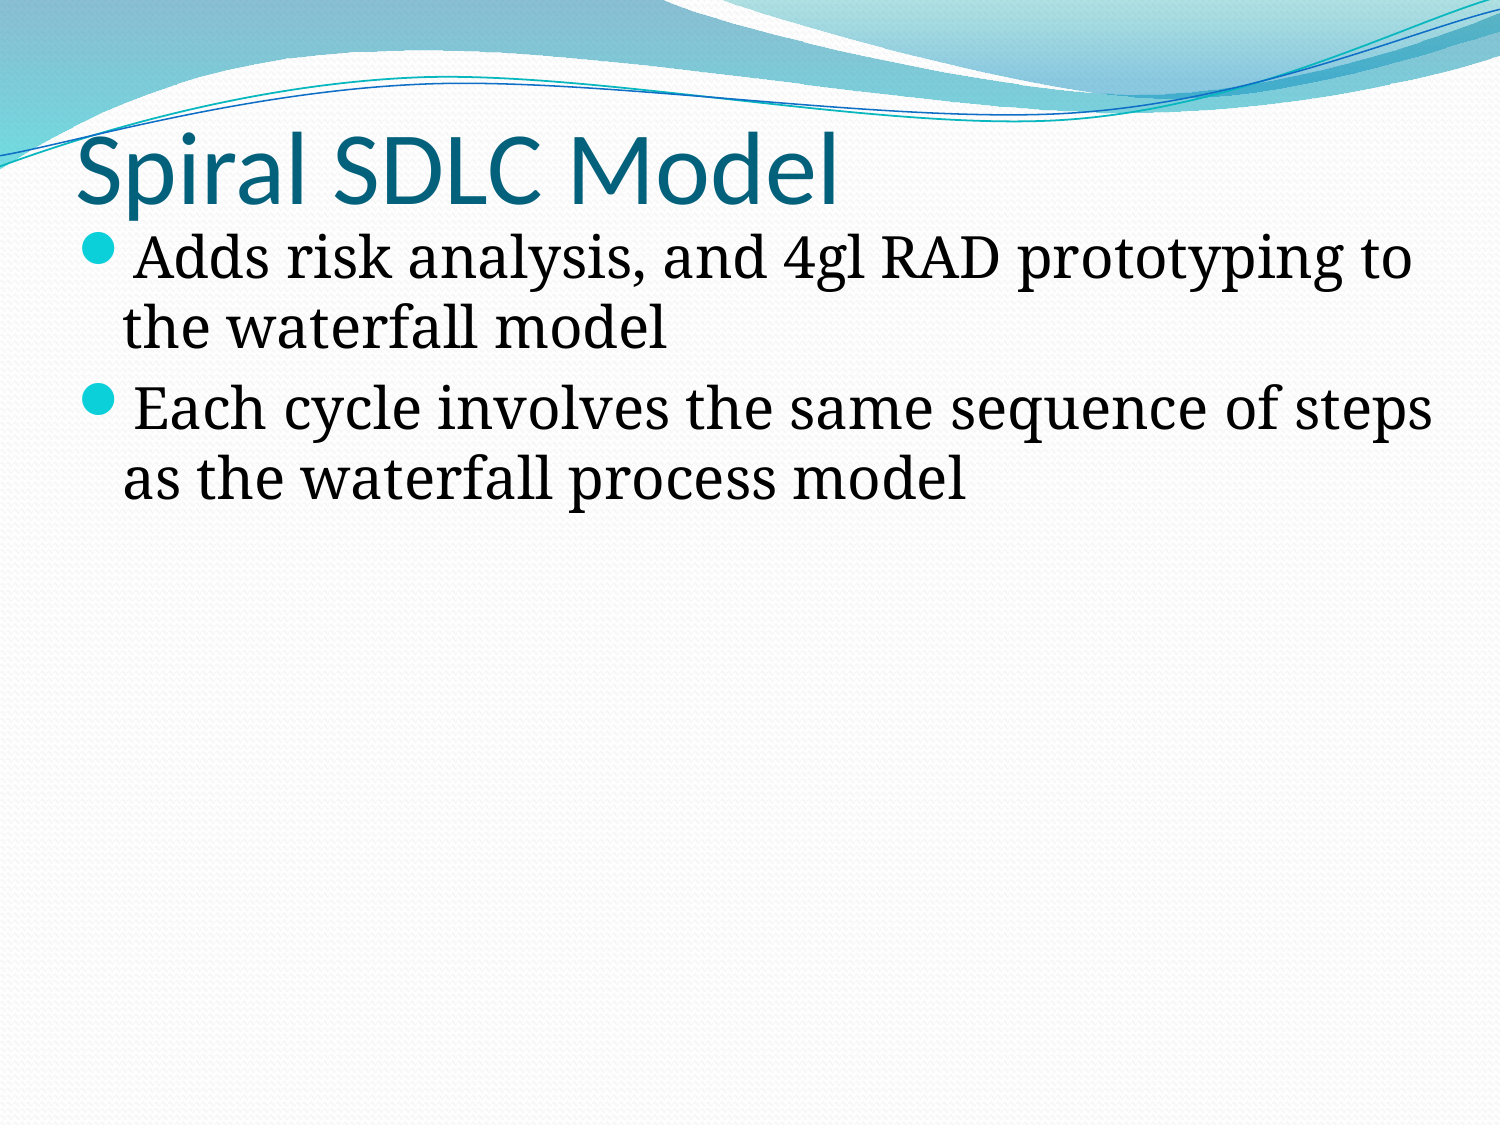

# Spiral SDLC Model
Adds risk analysis, and 4gl RAD prototyping to the waterfall model
Each cycle involves the same sequence of steps as the waterfall process model